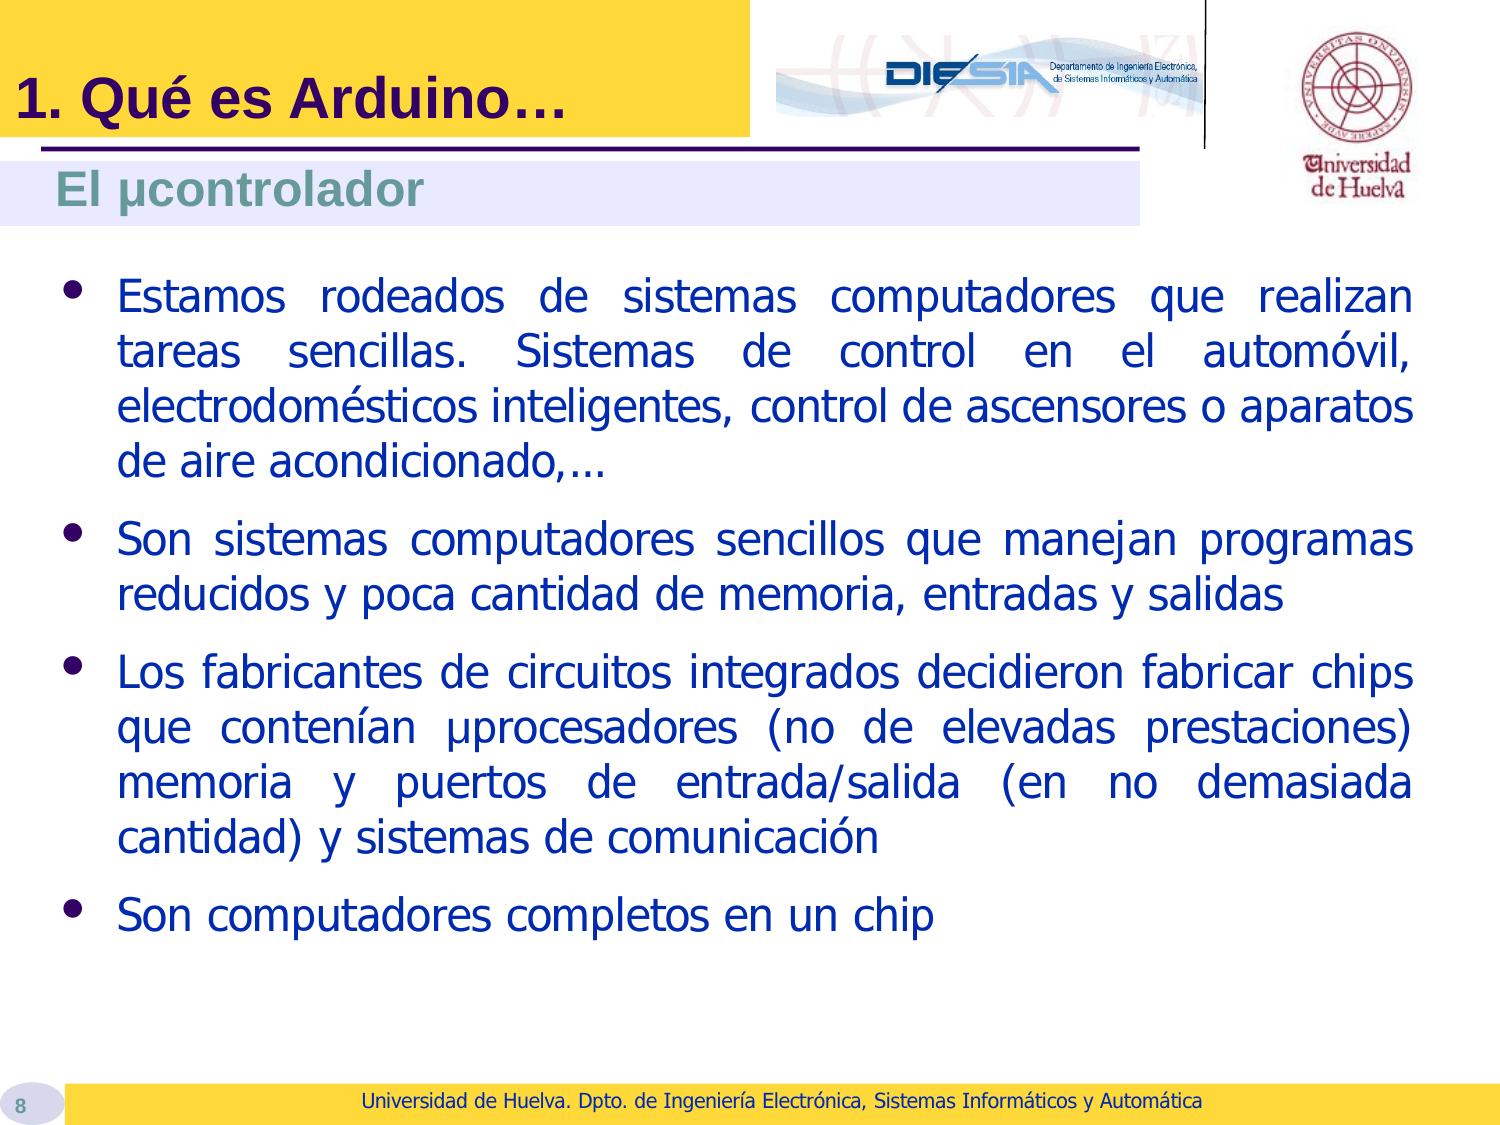

# 1. Qué es Arduino…
El μcontrolador
Estamos rodeados de sistemas computadores que realizan tareas sencillas. Sistemas de control en el automóvil, electrodomésticos inteligentes, control de ascensores o aparatos de aire acondicionado,…
Son sistemas computadores sencillos que manejan programas reducidos y poca cantidad de memoria, entradas y salidas
Los fabricantes de circuitos integrados decidieron fabricar chips que contenían μprocesadores (no de elevadas prestaciones) memoria y puertos de entrada/salida (en no demasiada cantidad) y sistemas de comunicación
Son computadores completos en un chip